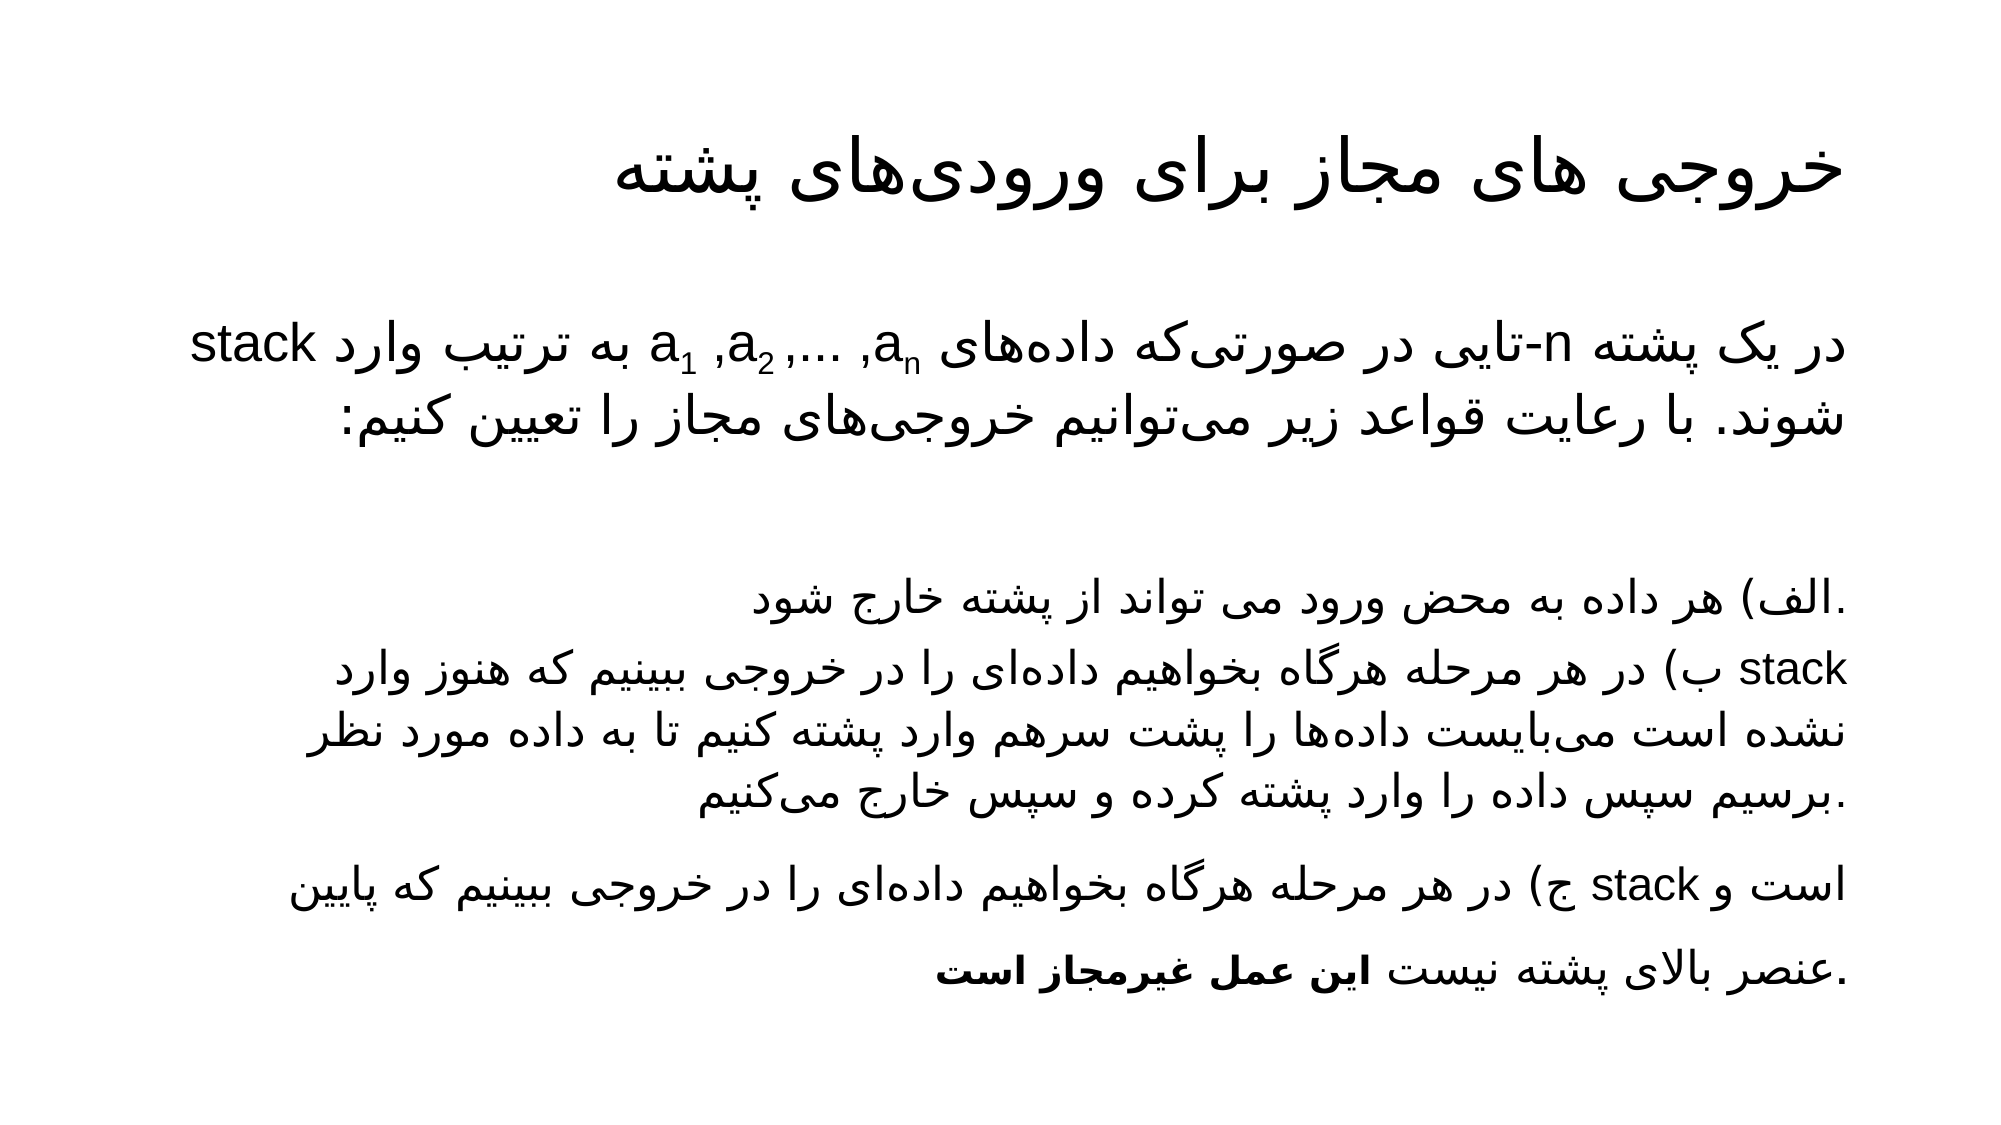

# خروجی های مجاز برای ورودی‌های پشته
در یک پشته n-تایی در صورتی‌که داده‌های a1 ,a2 ,... ,an به ترتیب وارد stack شوند. با رعایت قواعد زیر می‌توانيم خروجی‌های مجاز را تعیین کنیم:

الف) هر داده به محض ورود می تواند از پشته خارج شود.
ب) در هر مرحله هرگاه بخواهیم داده‌ای را در خروجی ببینیم که هنوز وارد stack نشده است می‌بایست داده‌ها را پشت سرهم وارد پشته کنیم تا به داده مورد نظر برسیم سپس داده را وارد پشته کرده و سپس خارج می‌کنیم.
ج) در هر مرحله هرگاه بخواهیم داده‌ای را در خروجی ببینیم که پایین stack است و عنصر بالای پشته نیست این عمل غیرمجاز است.